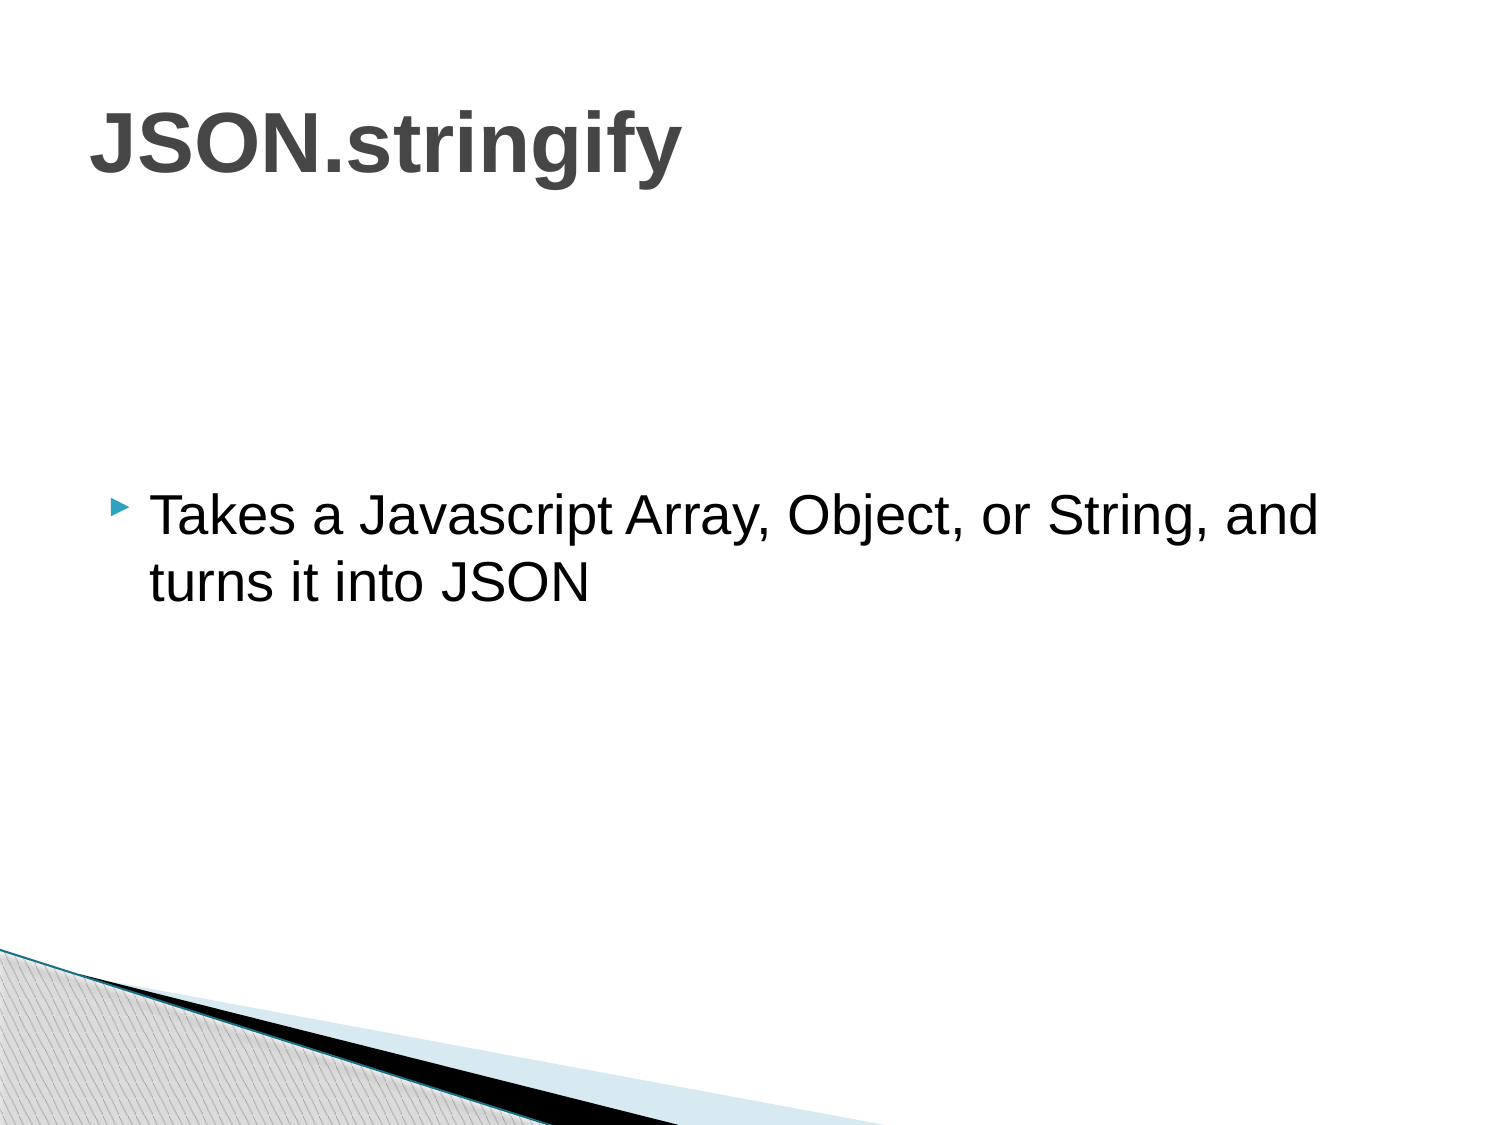

# JSON.stringify

Takes a Javascript Array, Object, or String, and turns it into JSON